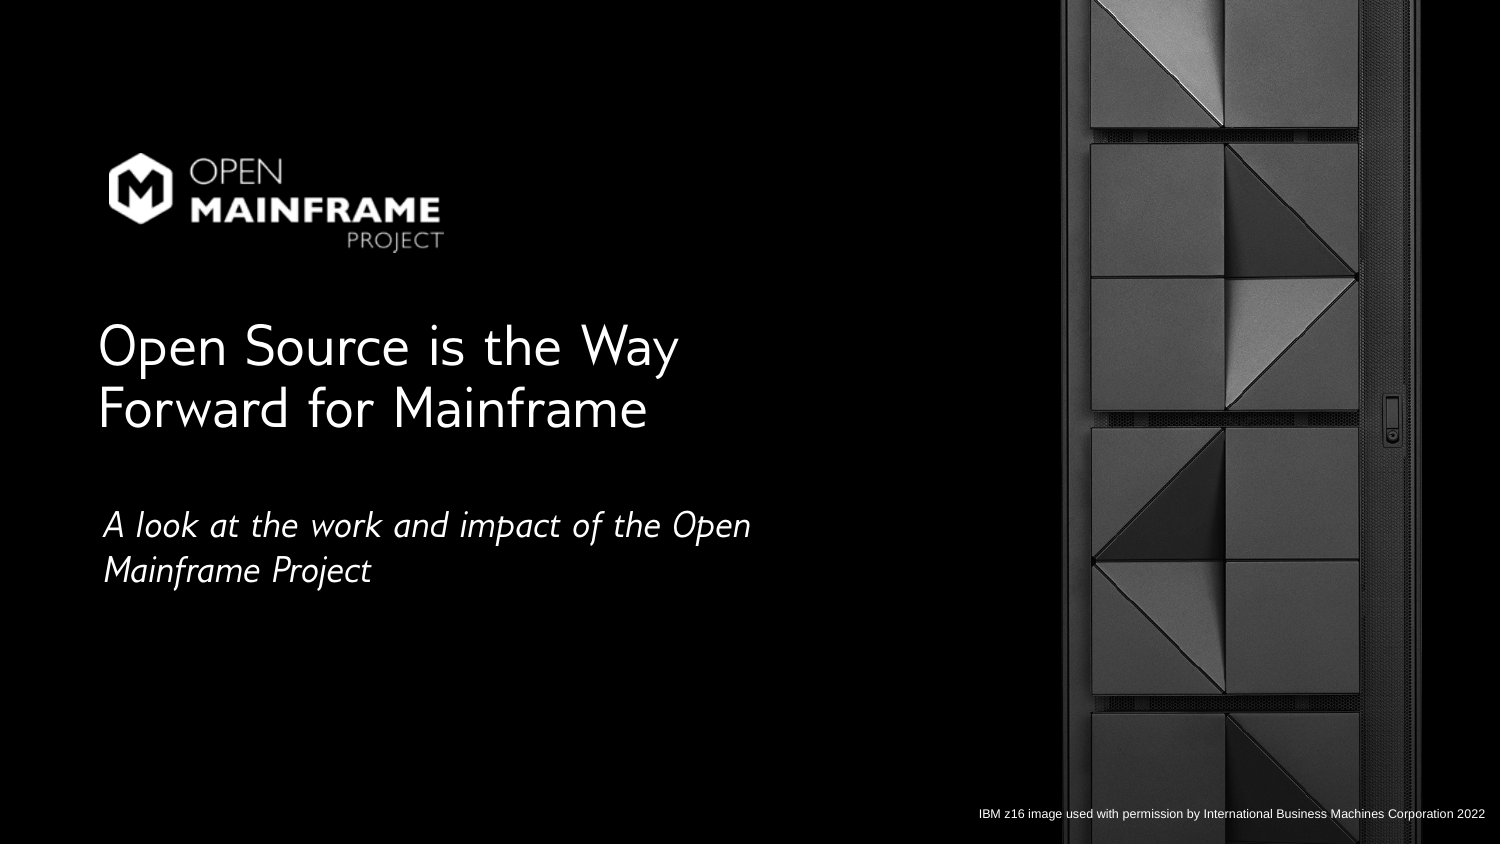

# Open Source is the Way Forward for Mainframe
A look at the work and impact of the Open Mainframe Project